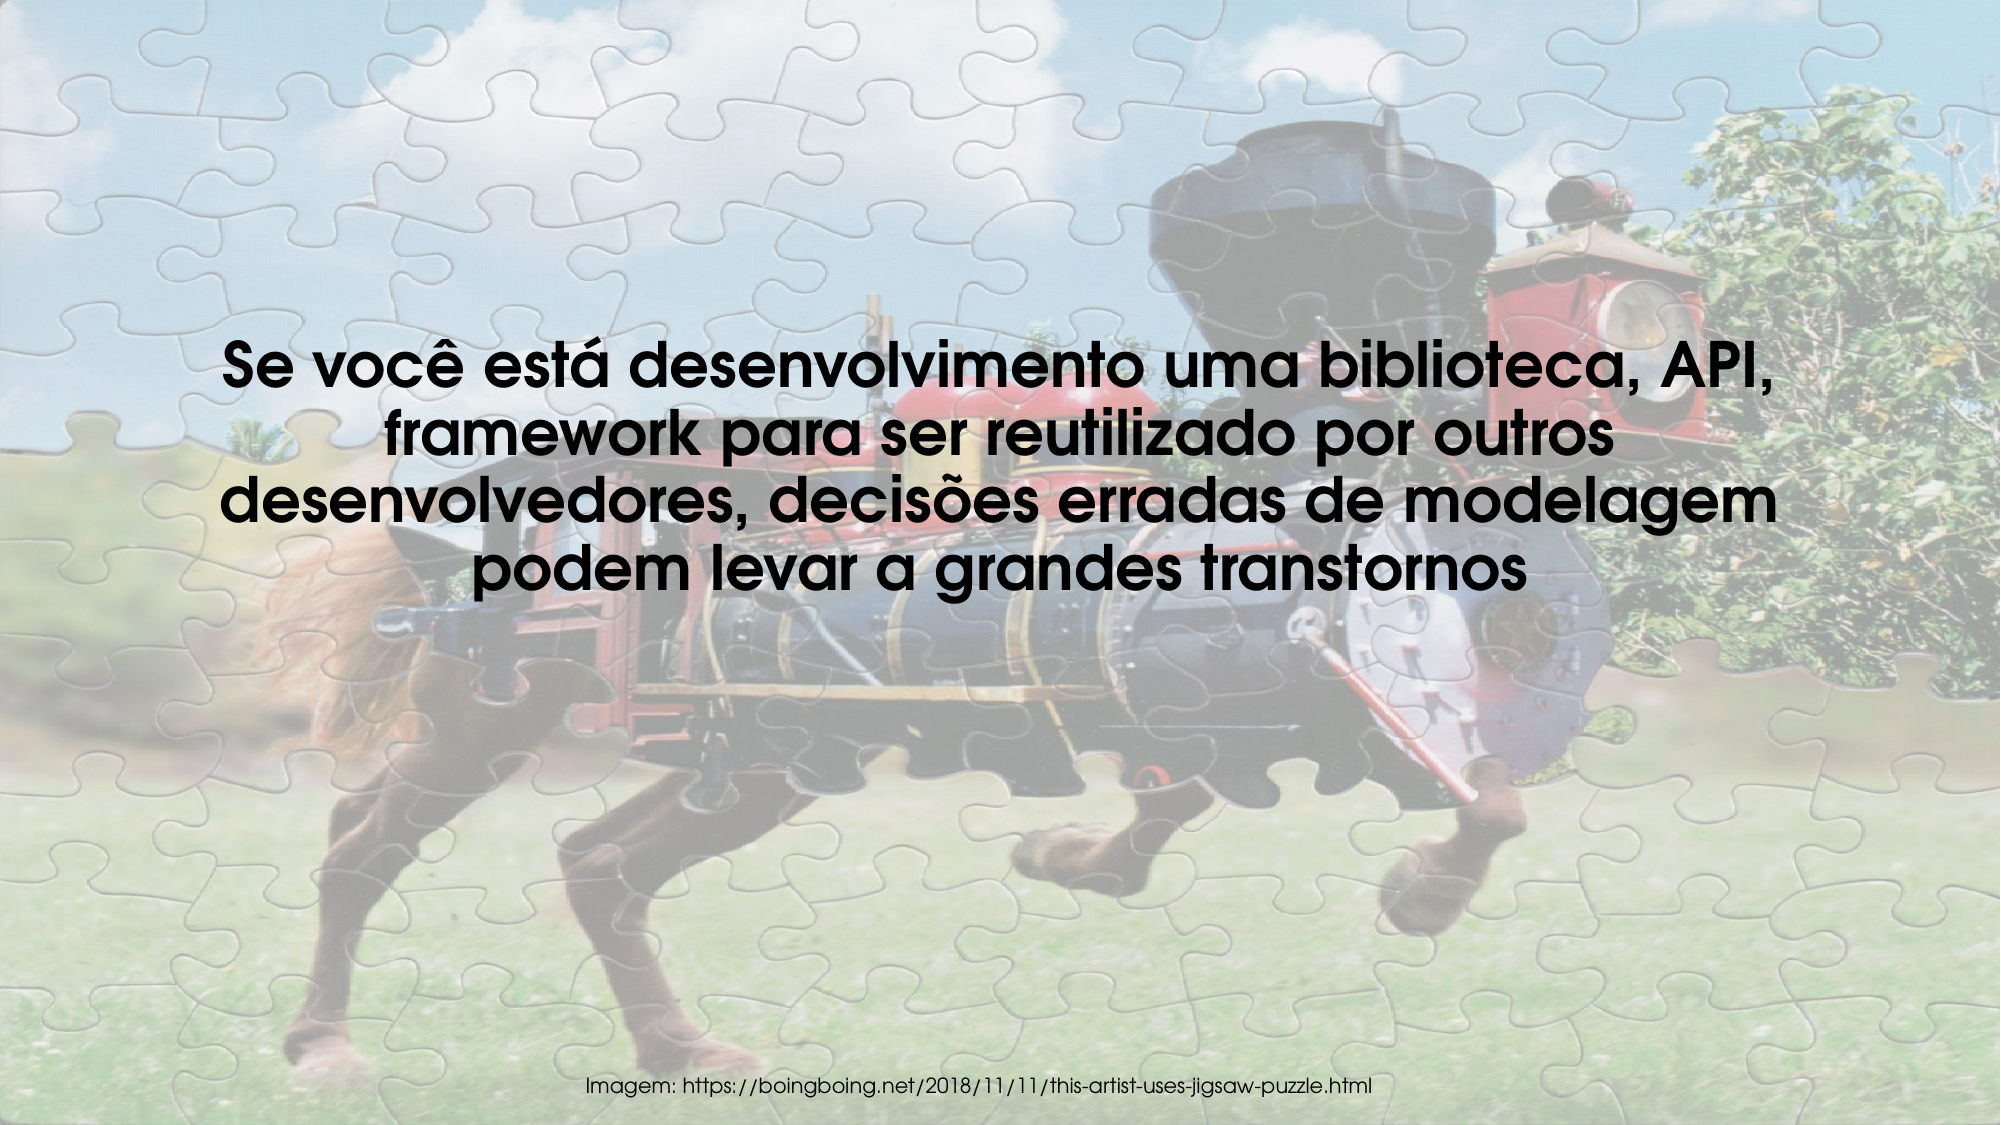

8
Se você está desenvolvimento uma biblioteca, API, framework para ser reutilizado por outros desenvolvedores, decisões erradas de modelagem podem levar a grandes transtornos
Imagem: https://boingboing.net/2018/11/11/this-artist-uses-jigsaw-puzzle.html